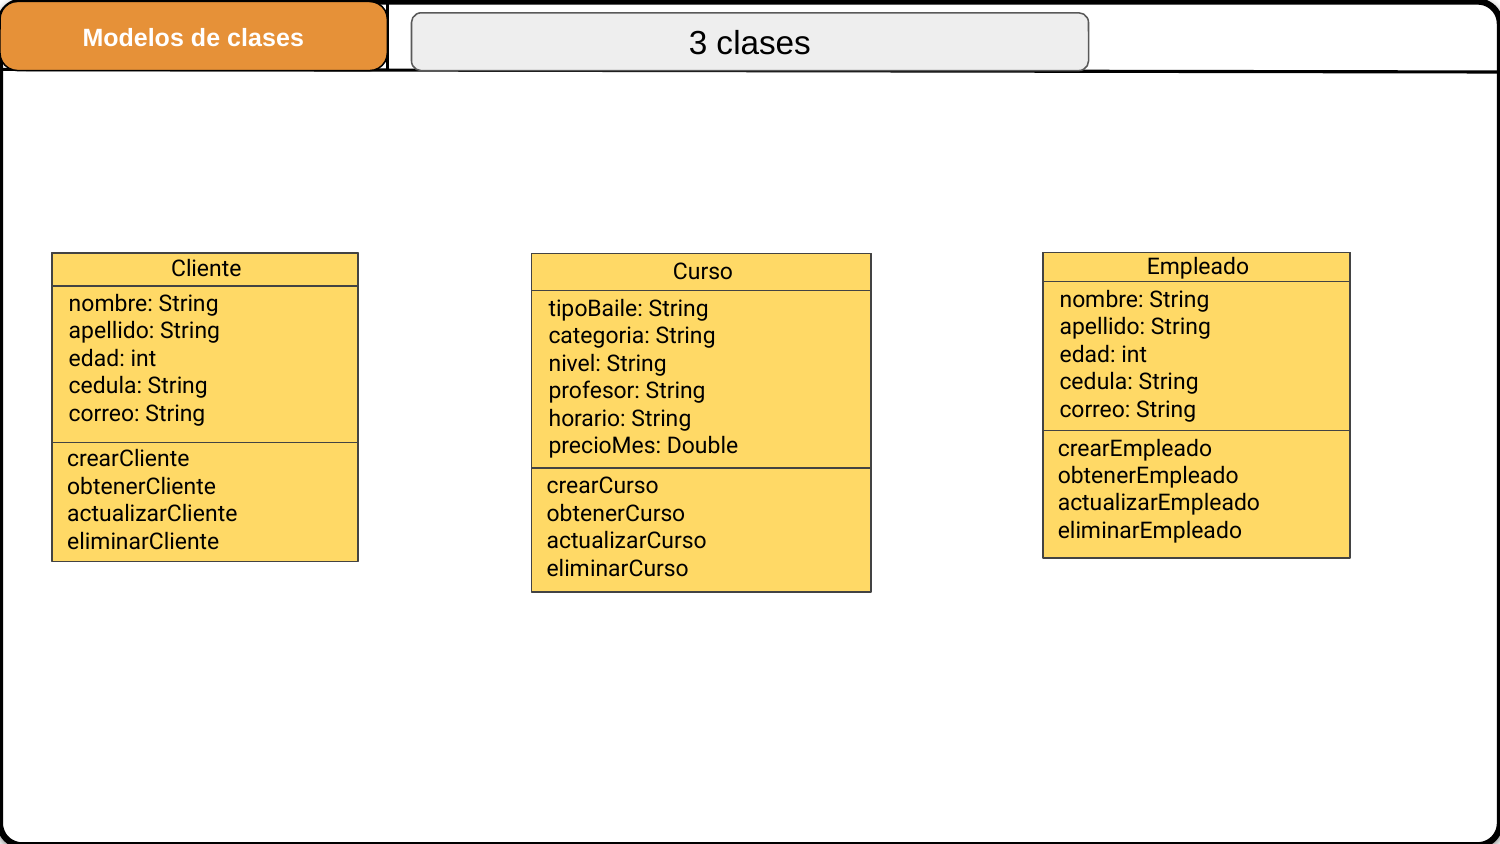

3 clases
Cliente

nombre: String
apellido: String
edad: int
cedula: String
correo: String

crearCliente
obtenerCliente
actualizarCliente
eliminarCliente
Curso

tipoBaile: String
categoria: String
nivel: String
profesor: String
horario: String
precioMes: Double

crearCurso
obtenerCurso
actualizarCurso
eliminarCurso

Empleado

nombre: String
apellido: String
edad: int
cedula: String
correo: String

crearEmpleado
obtenerEmpleado
actualizarEmpleado
eliminarEmpleado